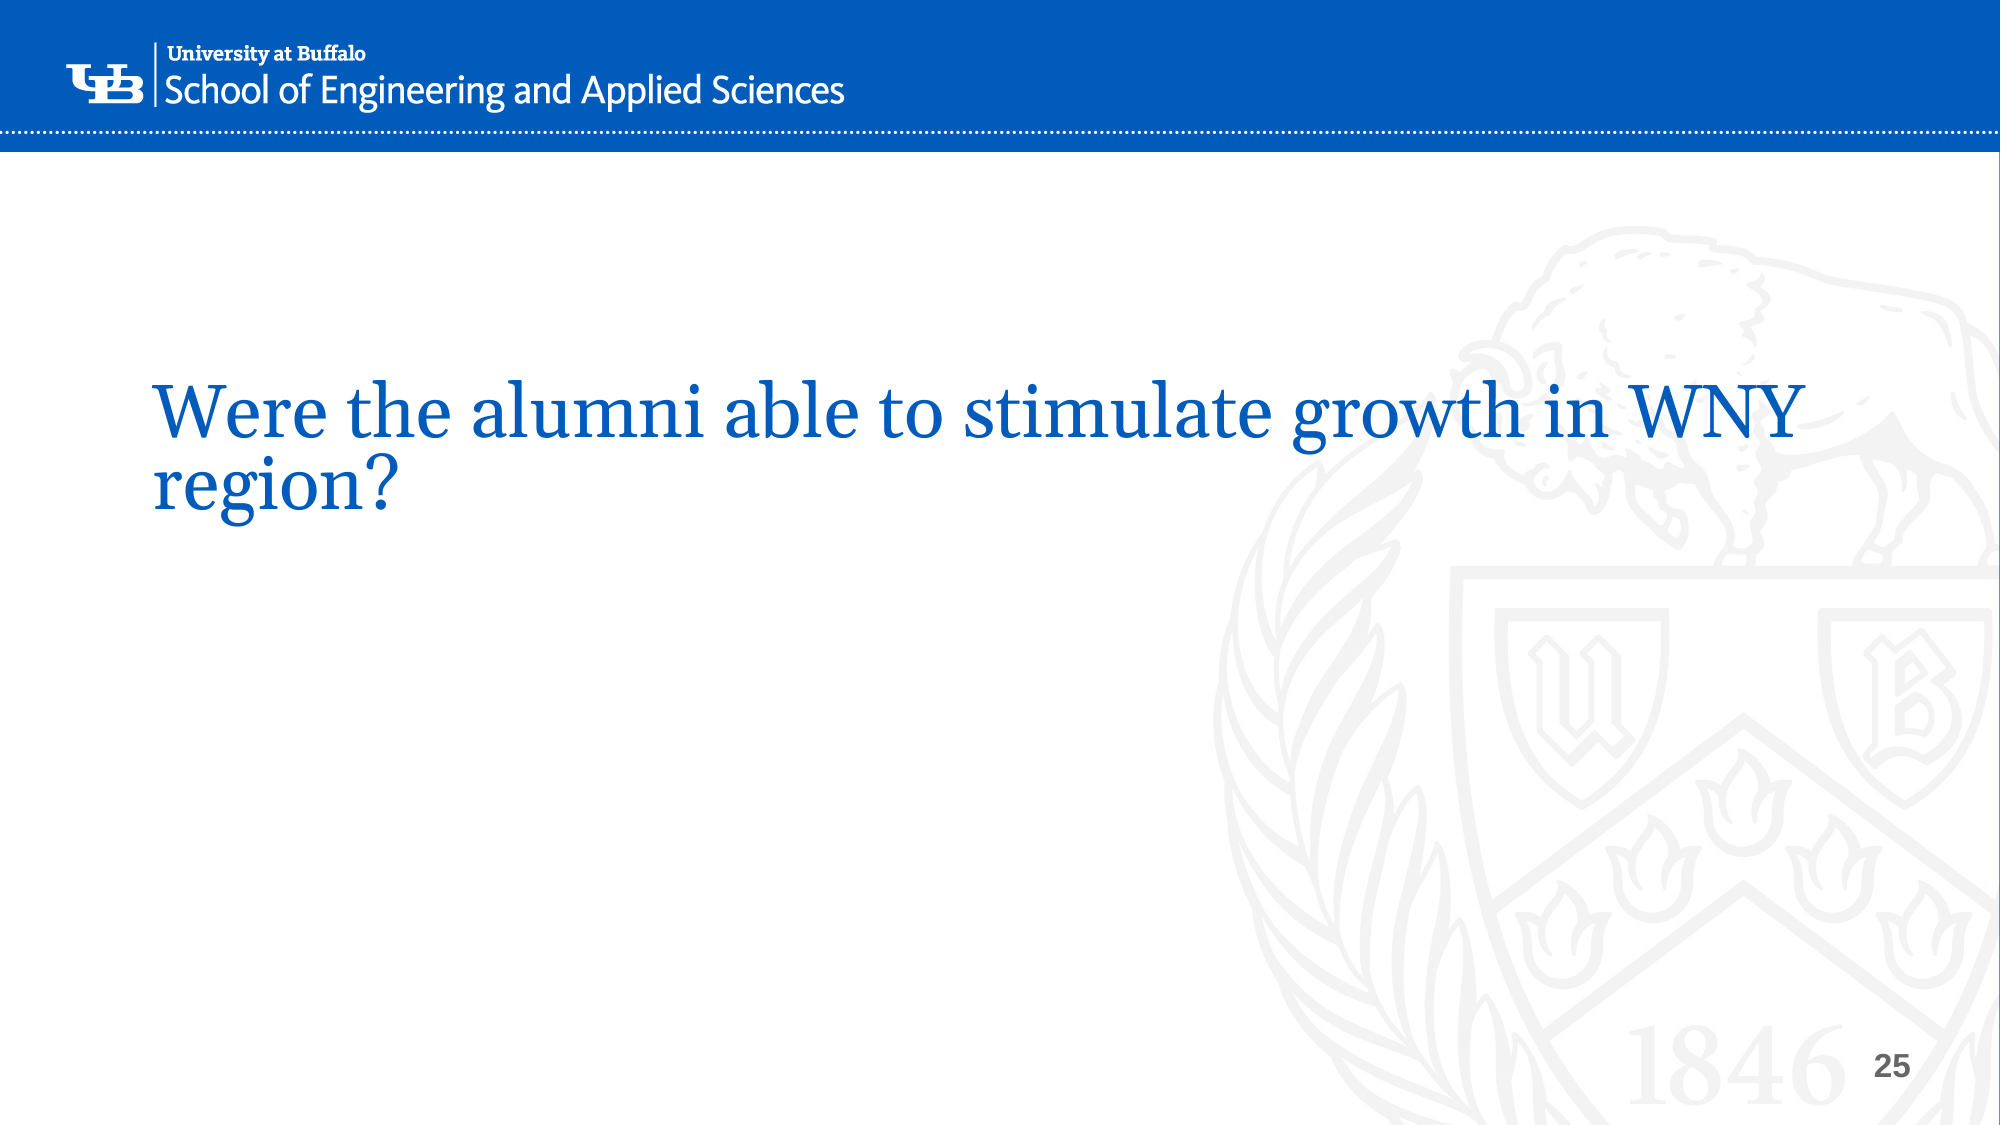

# Were the alumni able to stimulate growth in WNY region?